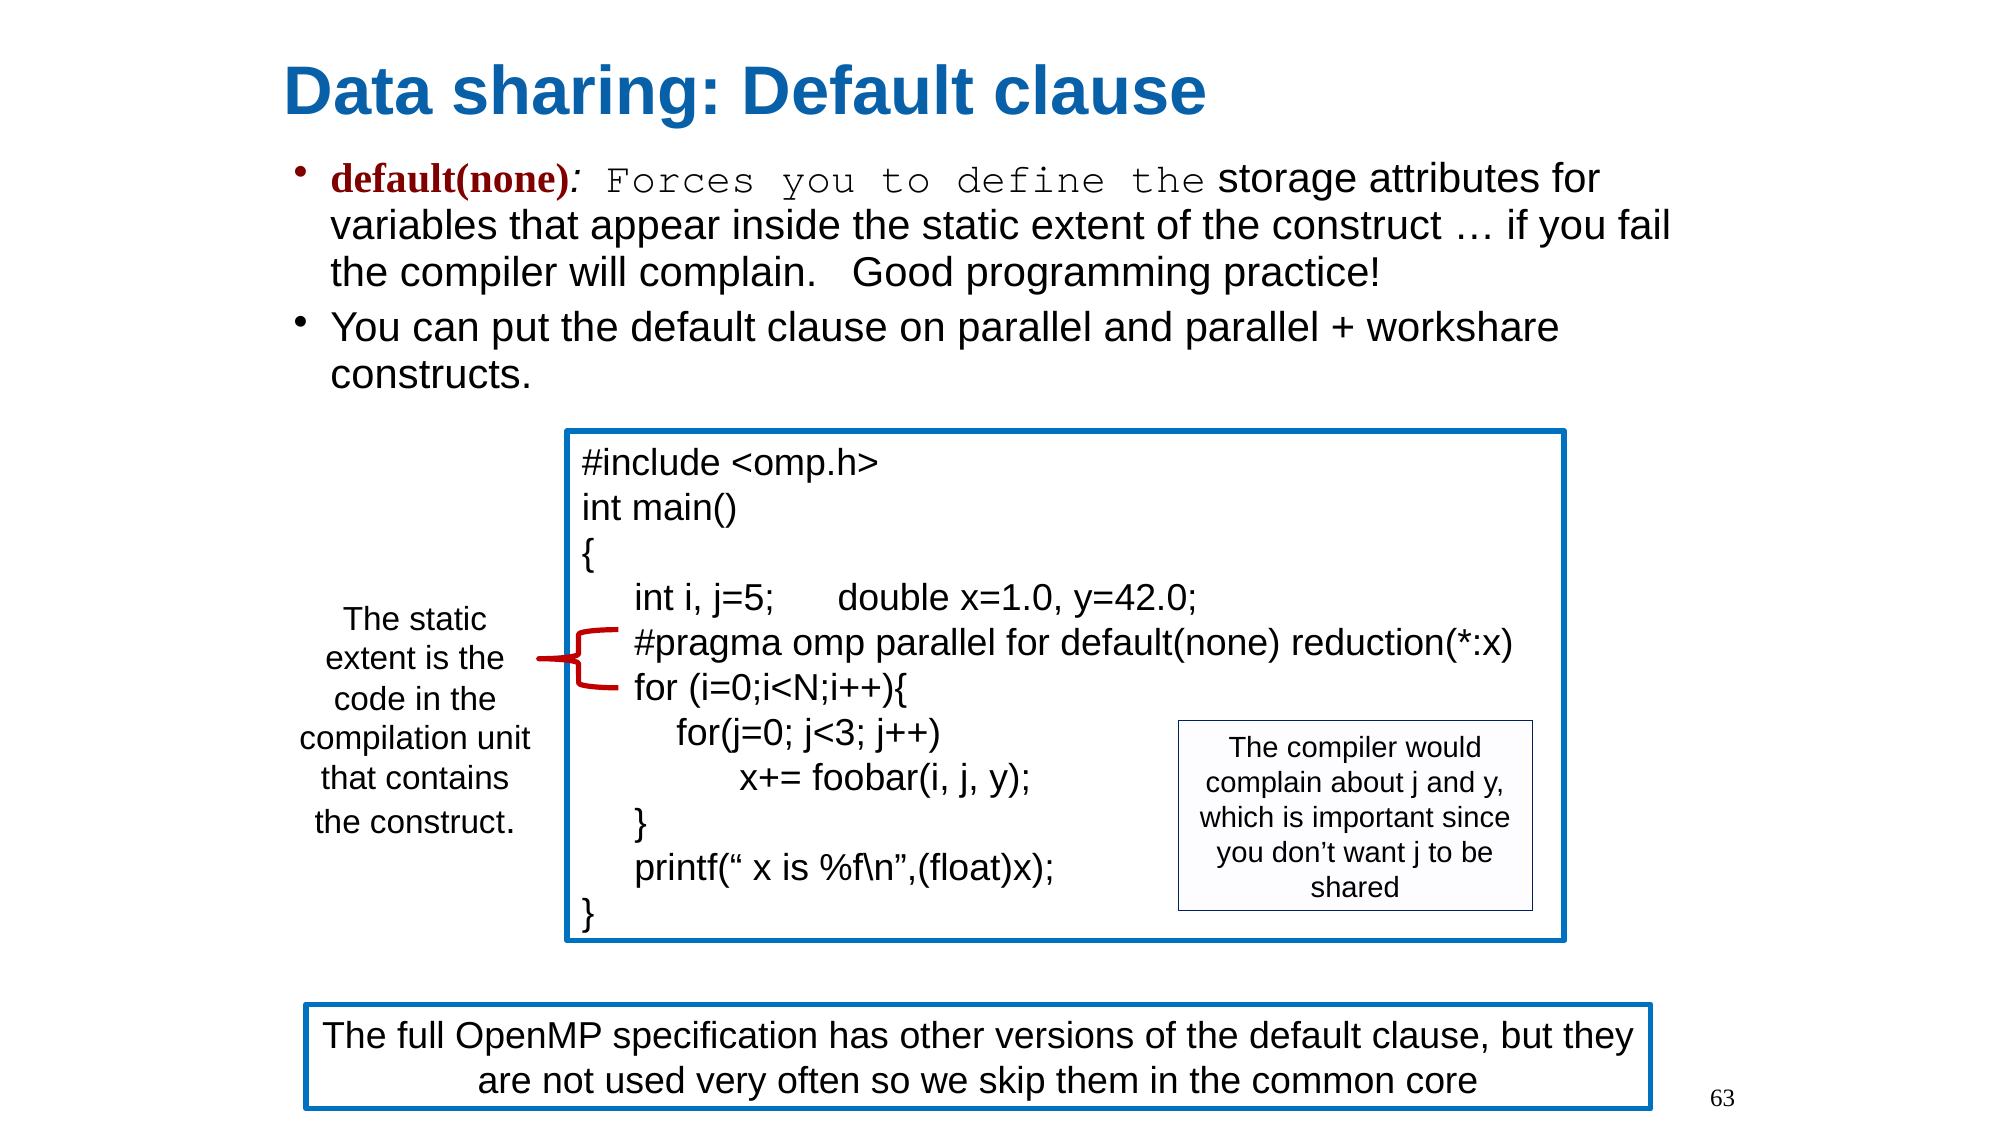

# Data sharing: Default clause
default(none): Forces you to define the storage attributes for variables that appear inside the static extent of the construct … if you fail the compiler will complain.   Good programming practice!
You can put the default clause on parallel and parallel + workshare constructs.

#include <omp.h>
int main()
{
     int i, j=5;      double x=1.0, y=42.0;
     #pragma omp parallel for default(none) reduction(*:x)
     for (i=0;i<N;i++){
         for(j=0; j<3; j++)
               x+= foobar(i, j, y);
     }
     printf(“ x is %f\n”,(float)x);
}
The static extent is the code in the compilation unit that contains the construct.

The compiler would complain about j and y, which is important since you don’t want j to be shared
The full OpenMP specification has other versions of the default clause, but they are not used very often so we skip them in the common core
63